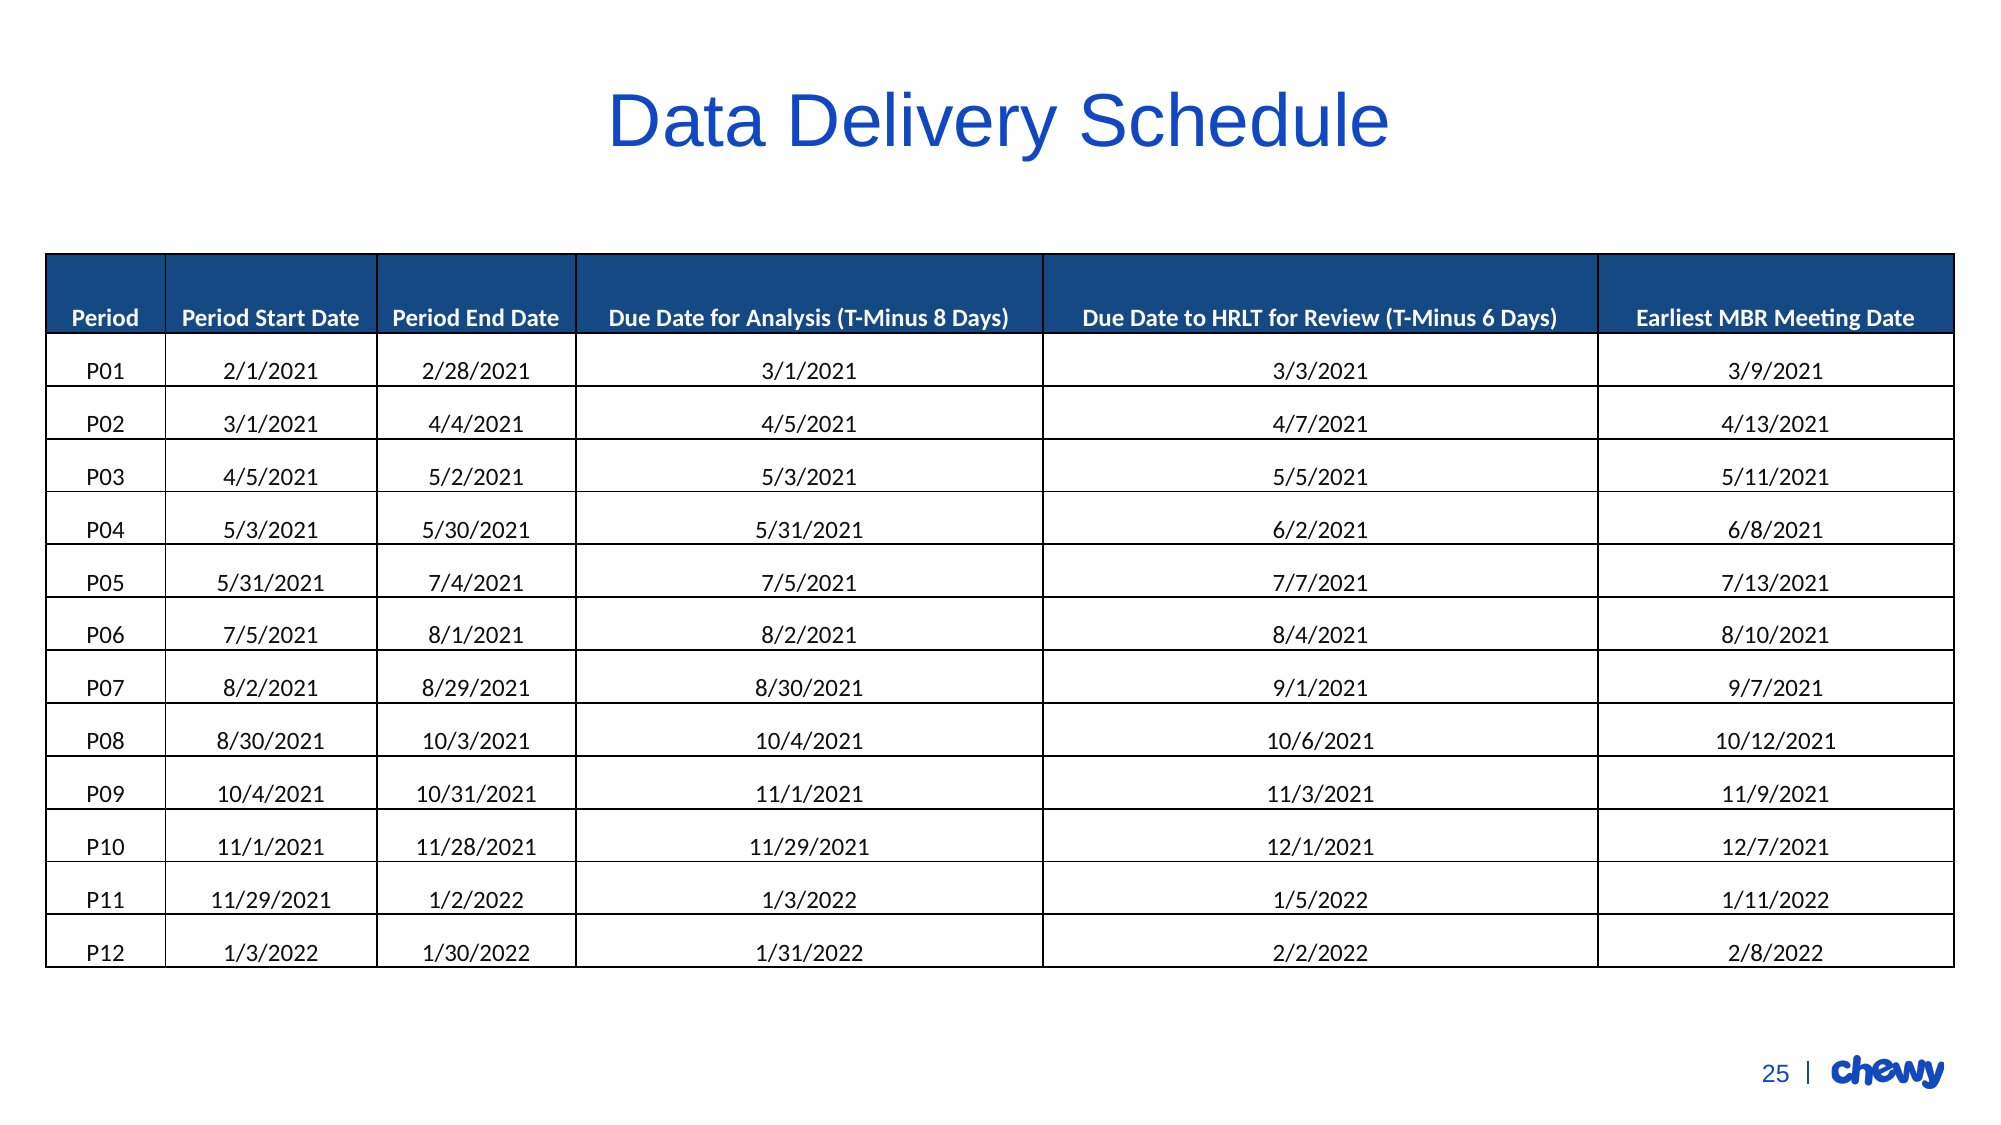

# Data Delivery Schedule
| Period | Period Start Date | Period End Date | Due Date for Analysis (T-Minus 8 Days) | Due Date to HRLT for Review (T-Minus 6 Days) | Earliest MBR Meeting Date |
| --- | --- | --- | --- | --- | --- |
| P01 | 2/1/2021 | 2/28/2021 | 3/1/2021 | 3/3/2021 | 3/9/2021 |
| P02 | 3/1/2021 | 4/4/2021 | 4/5/2021 | 4/7/2021 | 4/13/2021 |
| P03 | 4/5/2021 | 5/2/2021 | 5/3/2021 | 5/5/2021 | 5/11/2021 |
| P04 | 5/3/2021 | 5/30/2021 | 5/31/2021 | 6/2/2021 | 6/8/2021 |
| P05 | 5/31/2021 | 7/4/2021 | 7/5/2021 | 7/7/2021 | 7/13/2021 |
| P06 | 7/5/2021 | 8/1/2021 | 8/2/2021 | 8/4/2021 | 8/10/2021 |
| P07 | 8/2/2021 | 8/29/2021 | 8/30/2021 | 9/1/2021 | 9/7/2021 |
| P08 | 8/30/2021 | 10/3/2021 | 10/4/2021 | 10/6/2021 | 10/12/2021 |
| P09 | 10/4/2021 | 10/31/2021 | 11/1/2021 | 11/3/2021 | 11/9/2021 |
| P10 | 11/1/2021 | 11/28/2021 | 11/29/2021 | 12/1/2021 | 12/7/2021 |
| P11 | 11/29/2021 | 1/2/2022 | 1/3/2022 | 1/5/2022 | 1/11/2022 |
| P12 | 1/3/2022 | 1/30/2022 | 1/31/2022 | 2/2/2022 | 2/8/2022 |